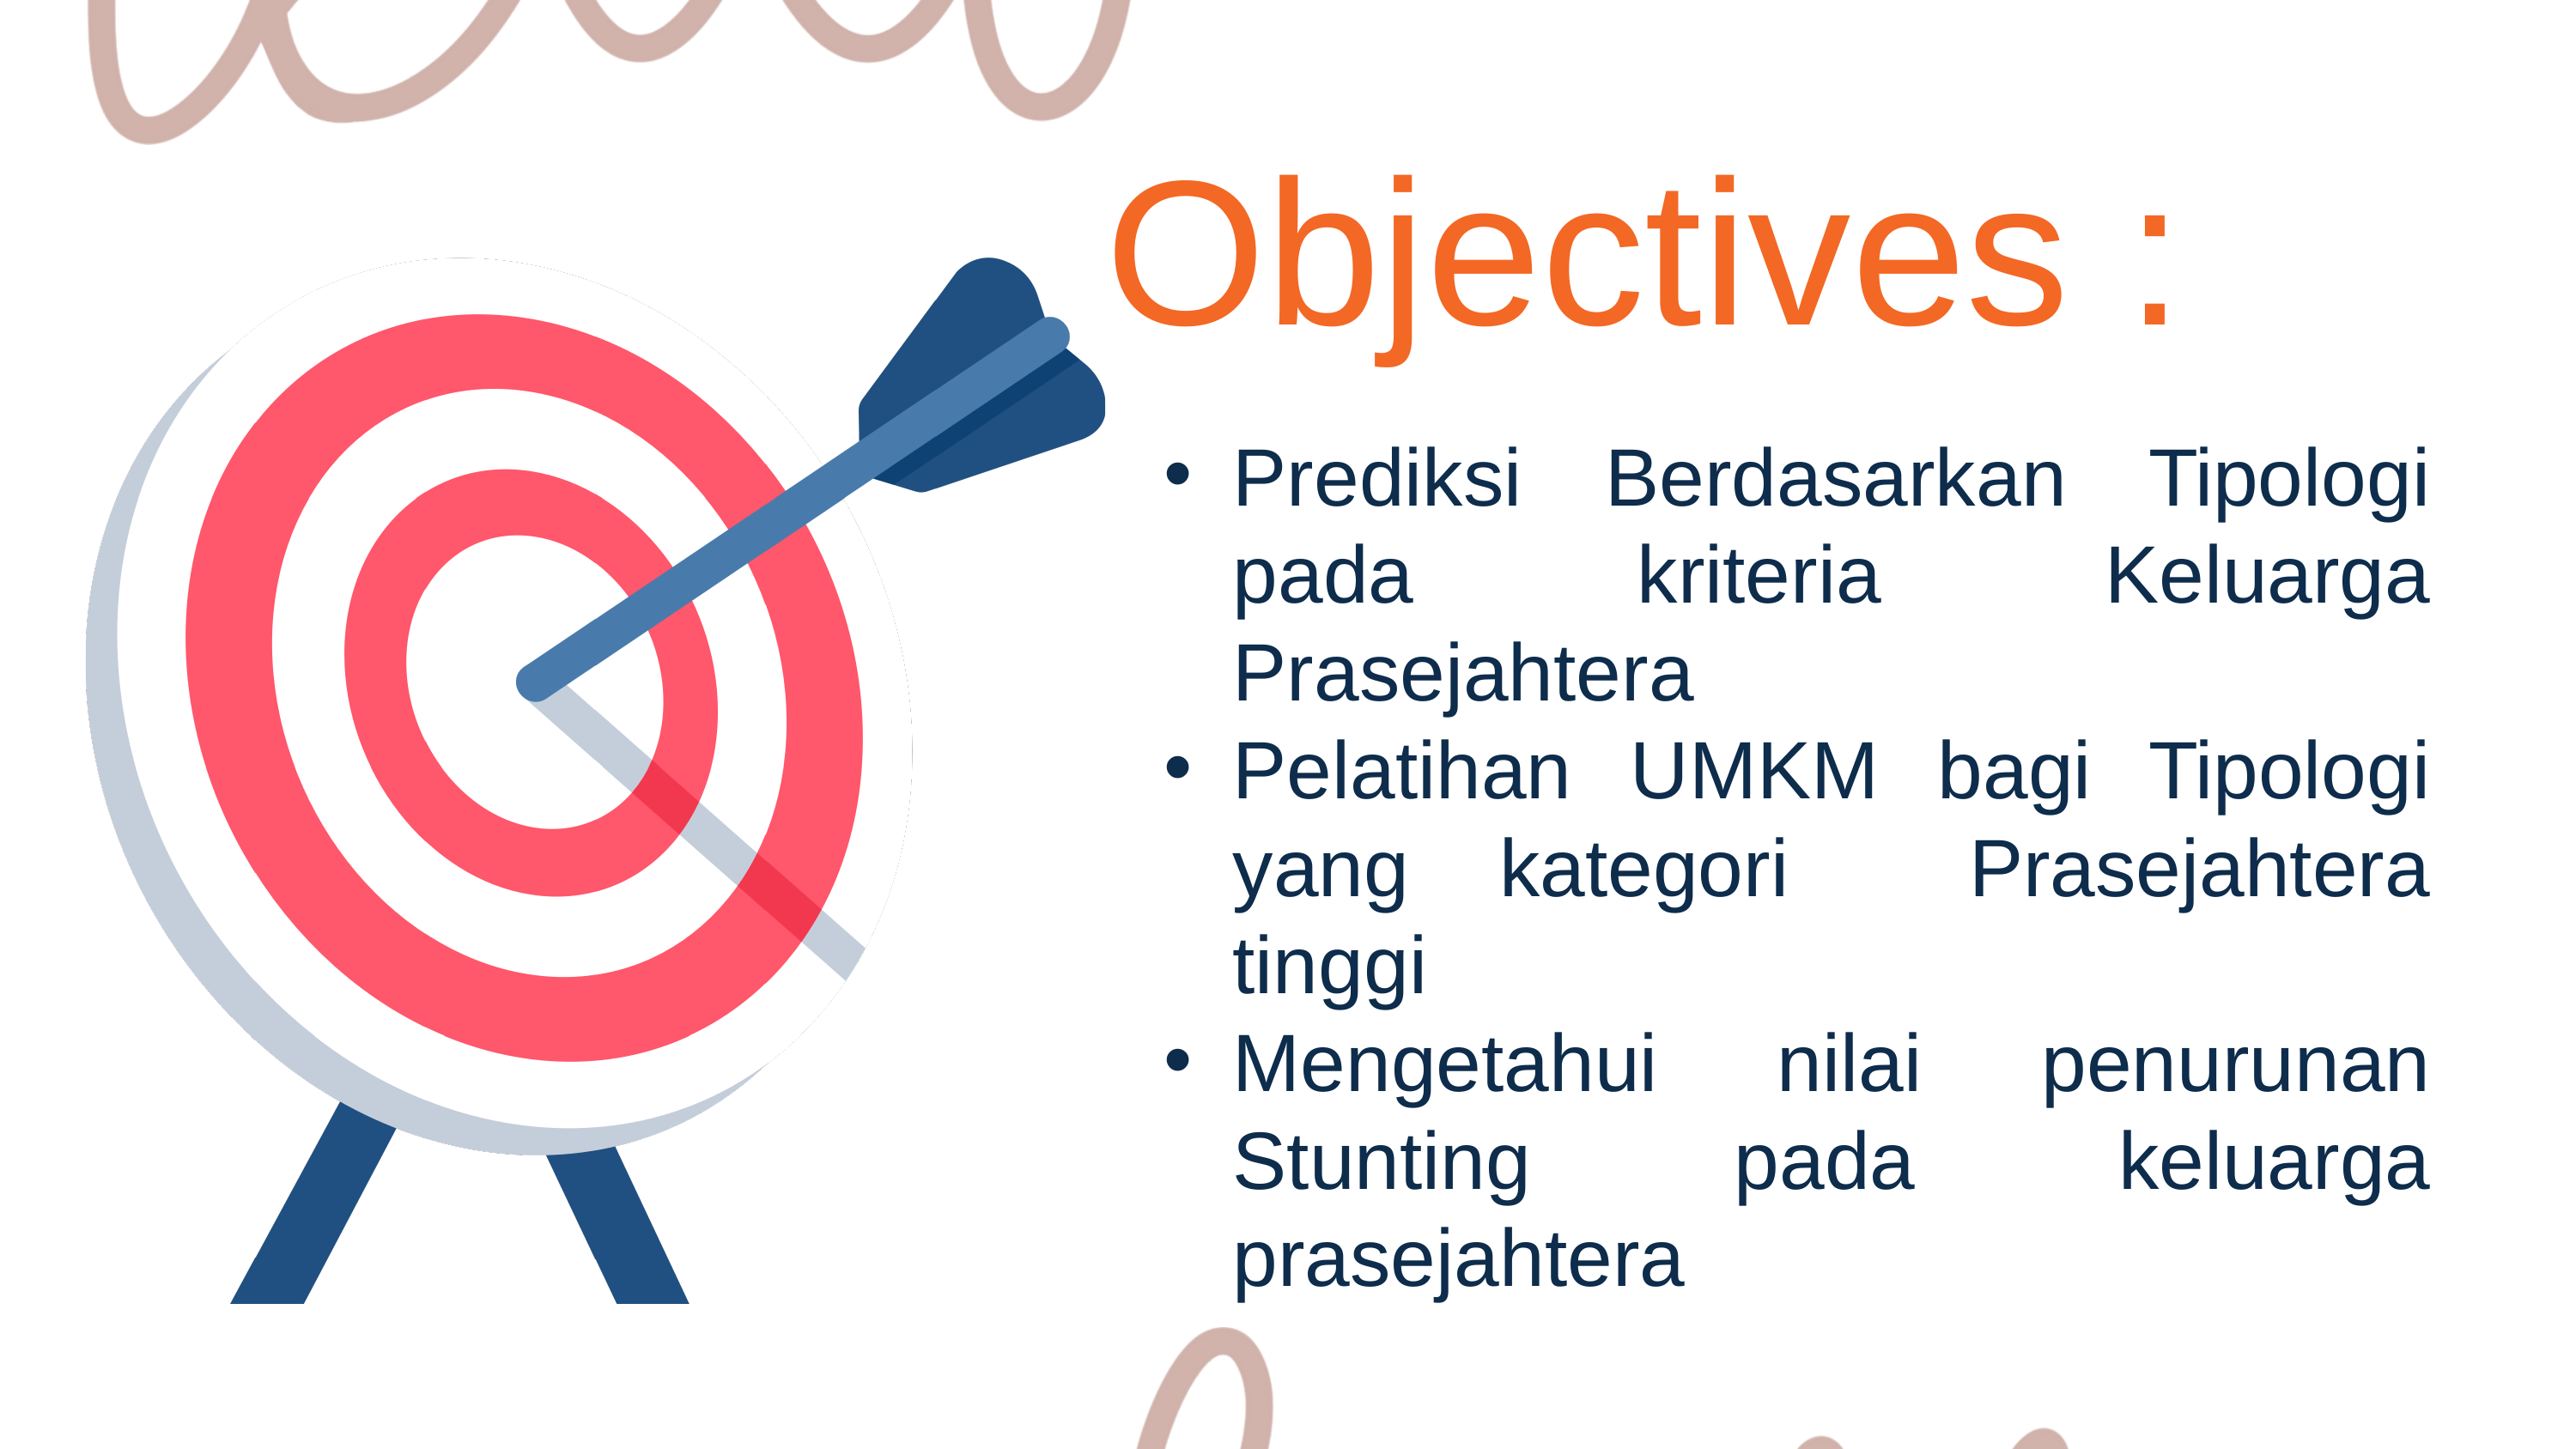

Objectives :

Prediksi Berdasarkan Tipologi pada kriteria Keluarga Prasejahtera
Pelatihan UMKM bagi Tipologi yang kategori  Prasejahtera tinggi
Mengetahui nilai penurunan Stunting pada keluarga prasejahtera